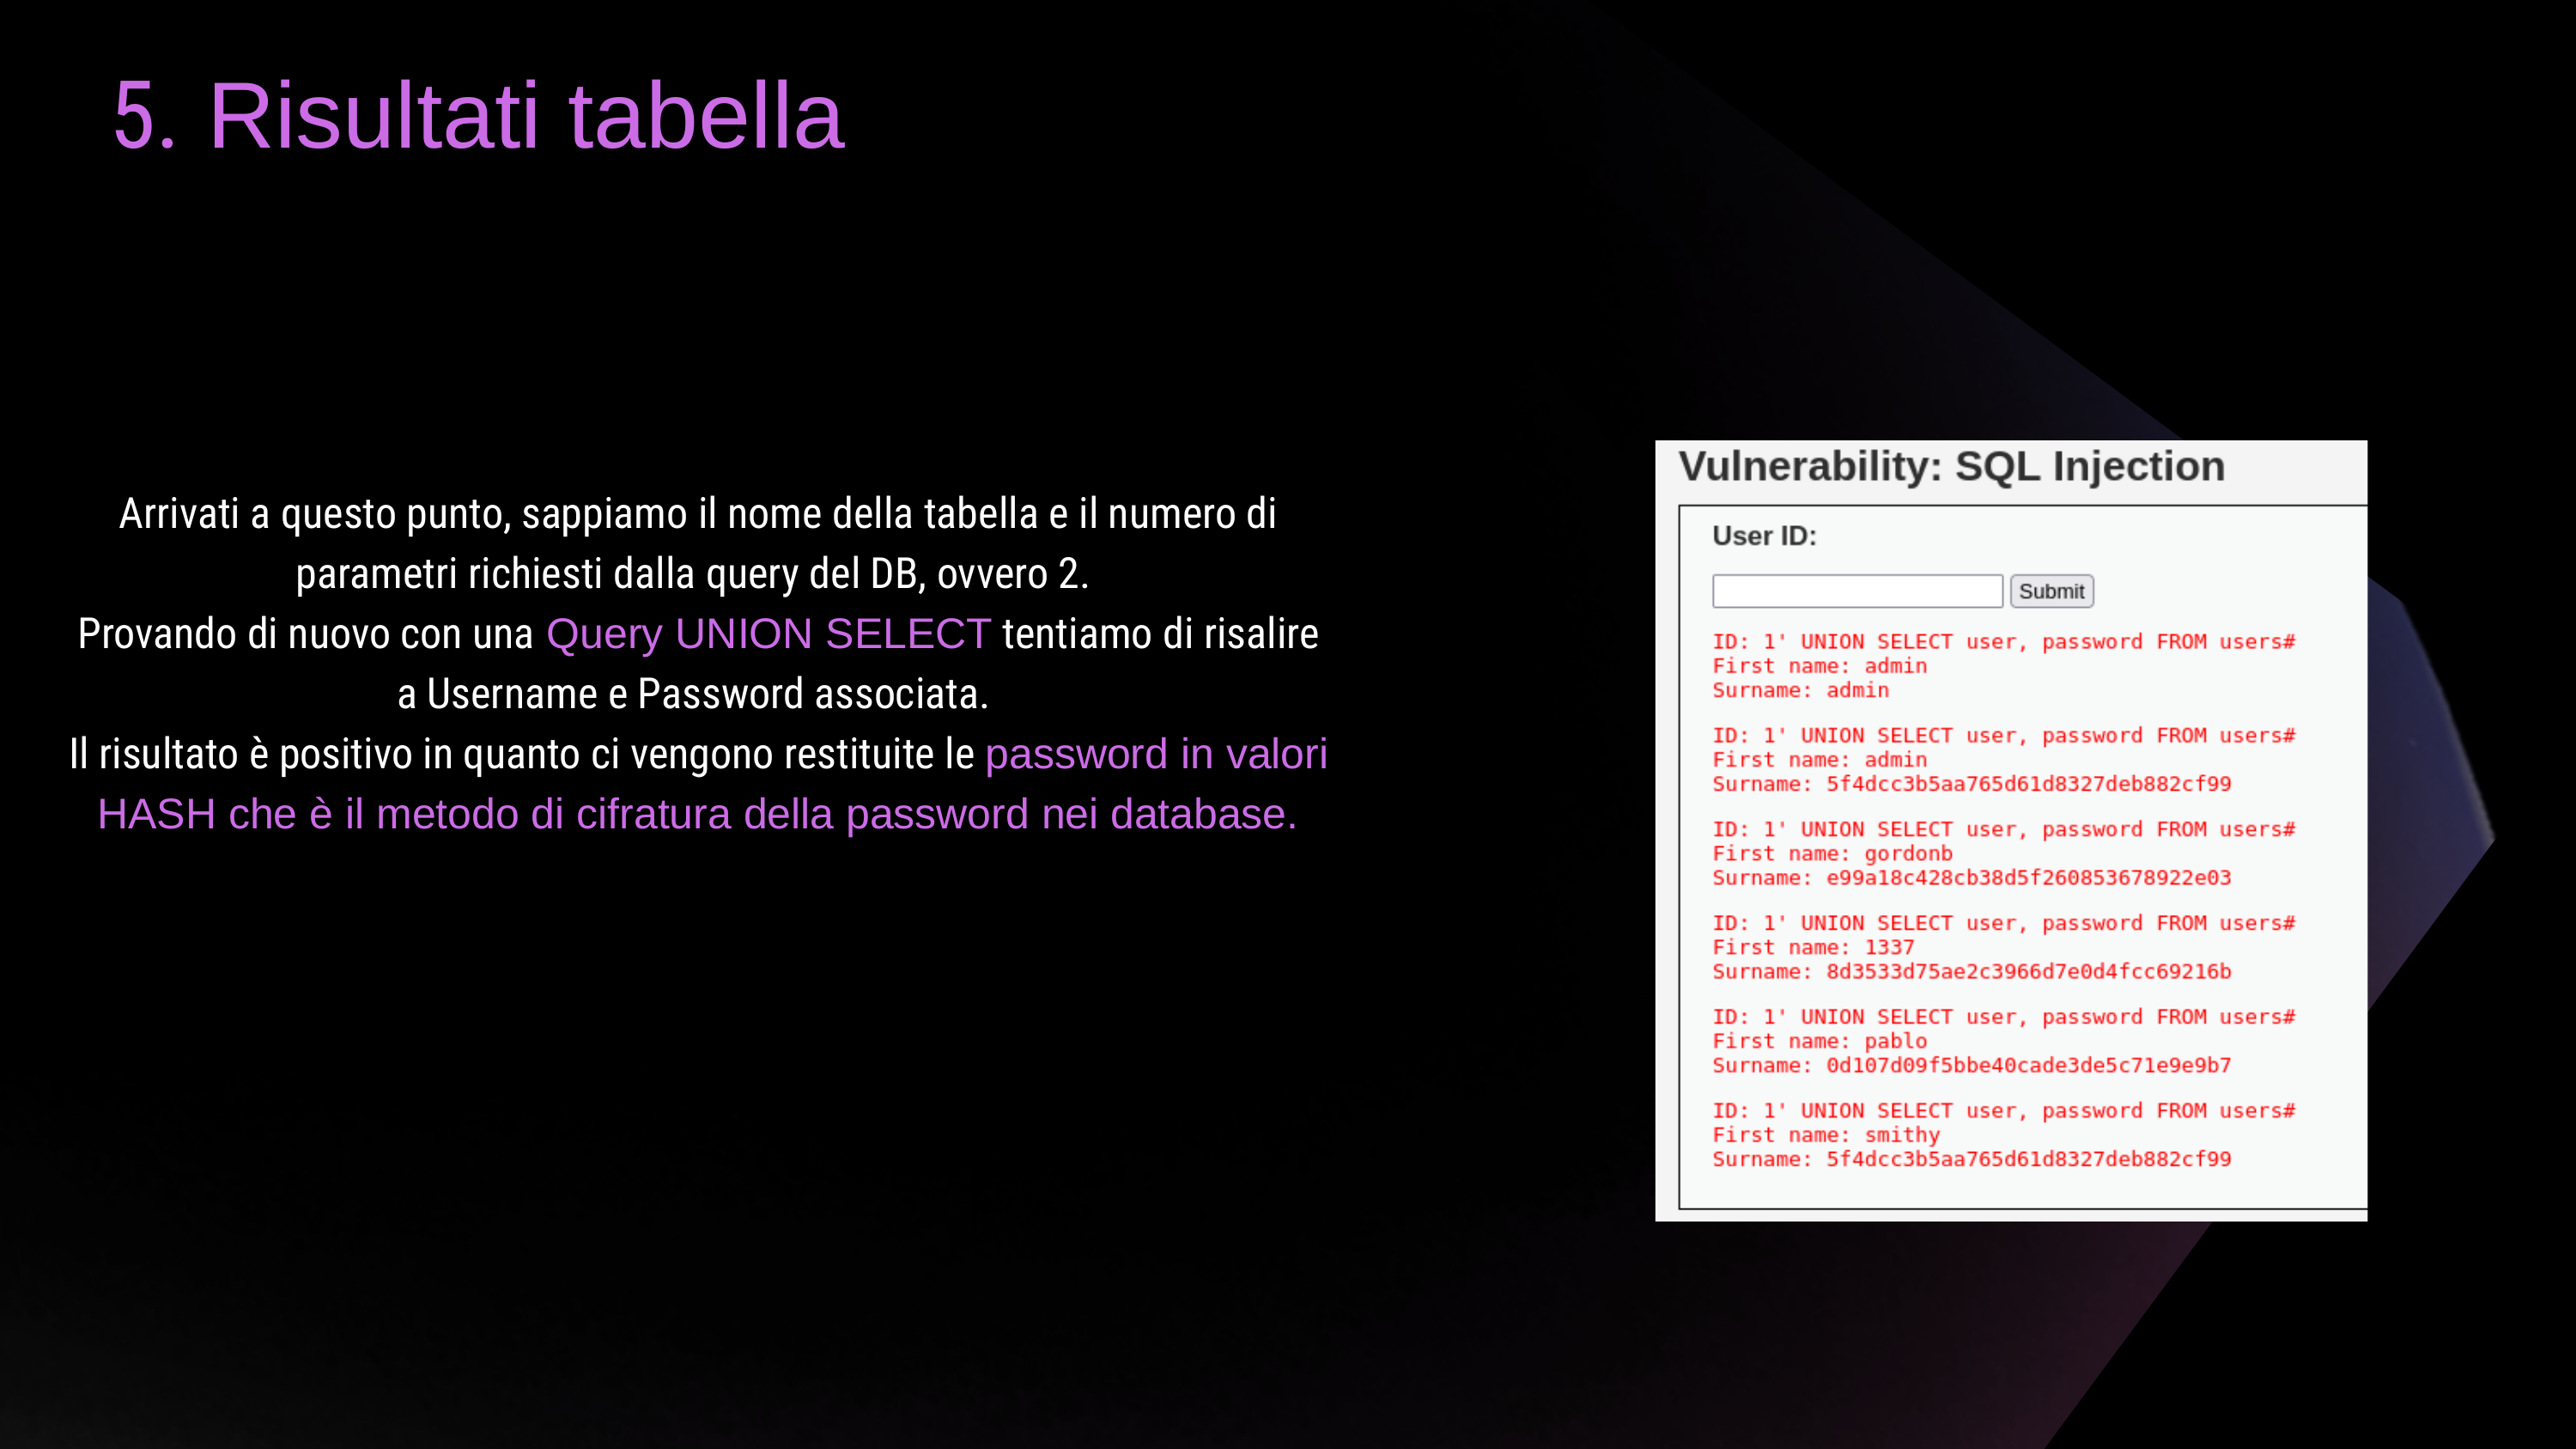

5. Risultati tabella

Arrivati a questo punto, sappiamo il nome della tabella e il numero di parametri richiesti dalla query del DB, ovvero 2.
Provando di nuovo con una Query UNION SELECT tentiamo di risalire a Username e Password associata.
Il risultato è positivo in quanto ci vengono restituite le password in valori HASH che è il metodo di cifratura della password nei database.